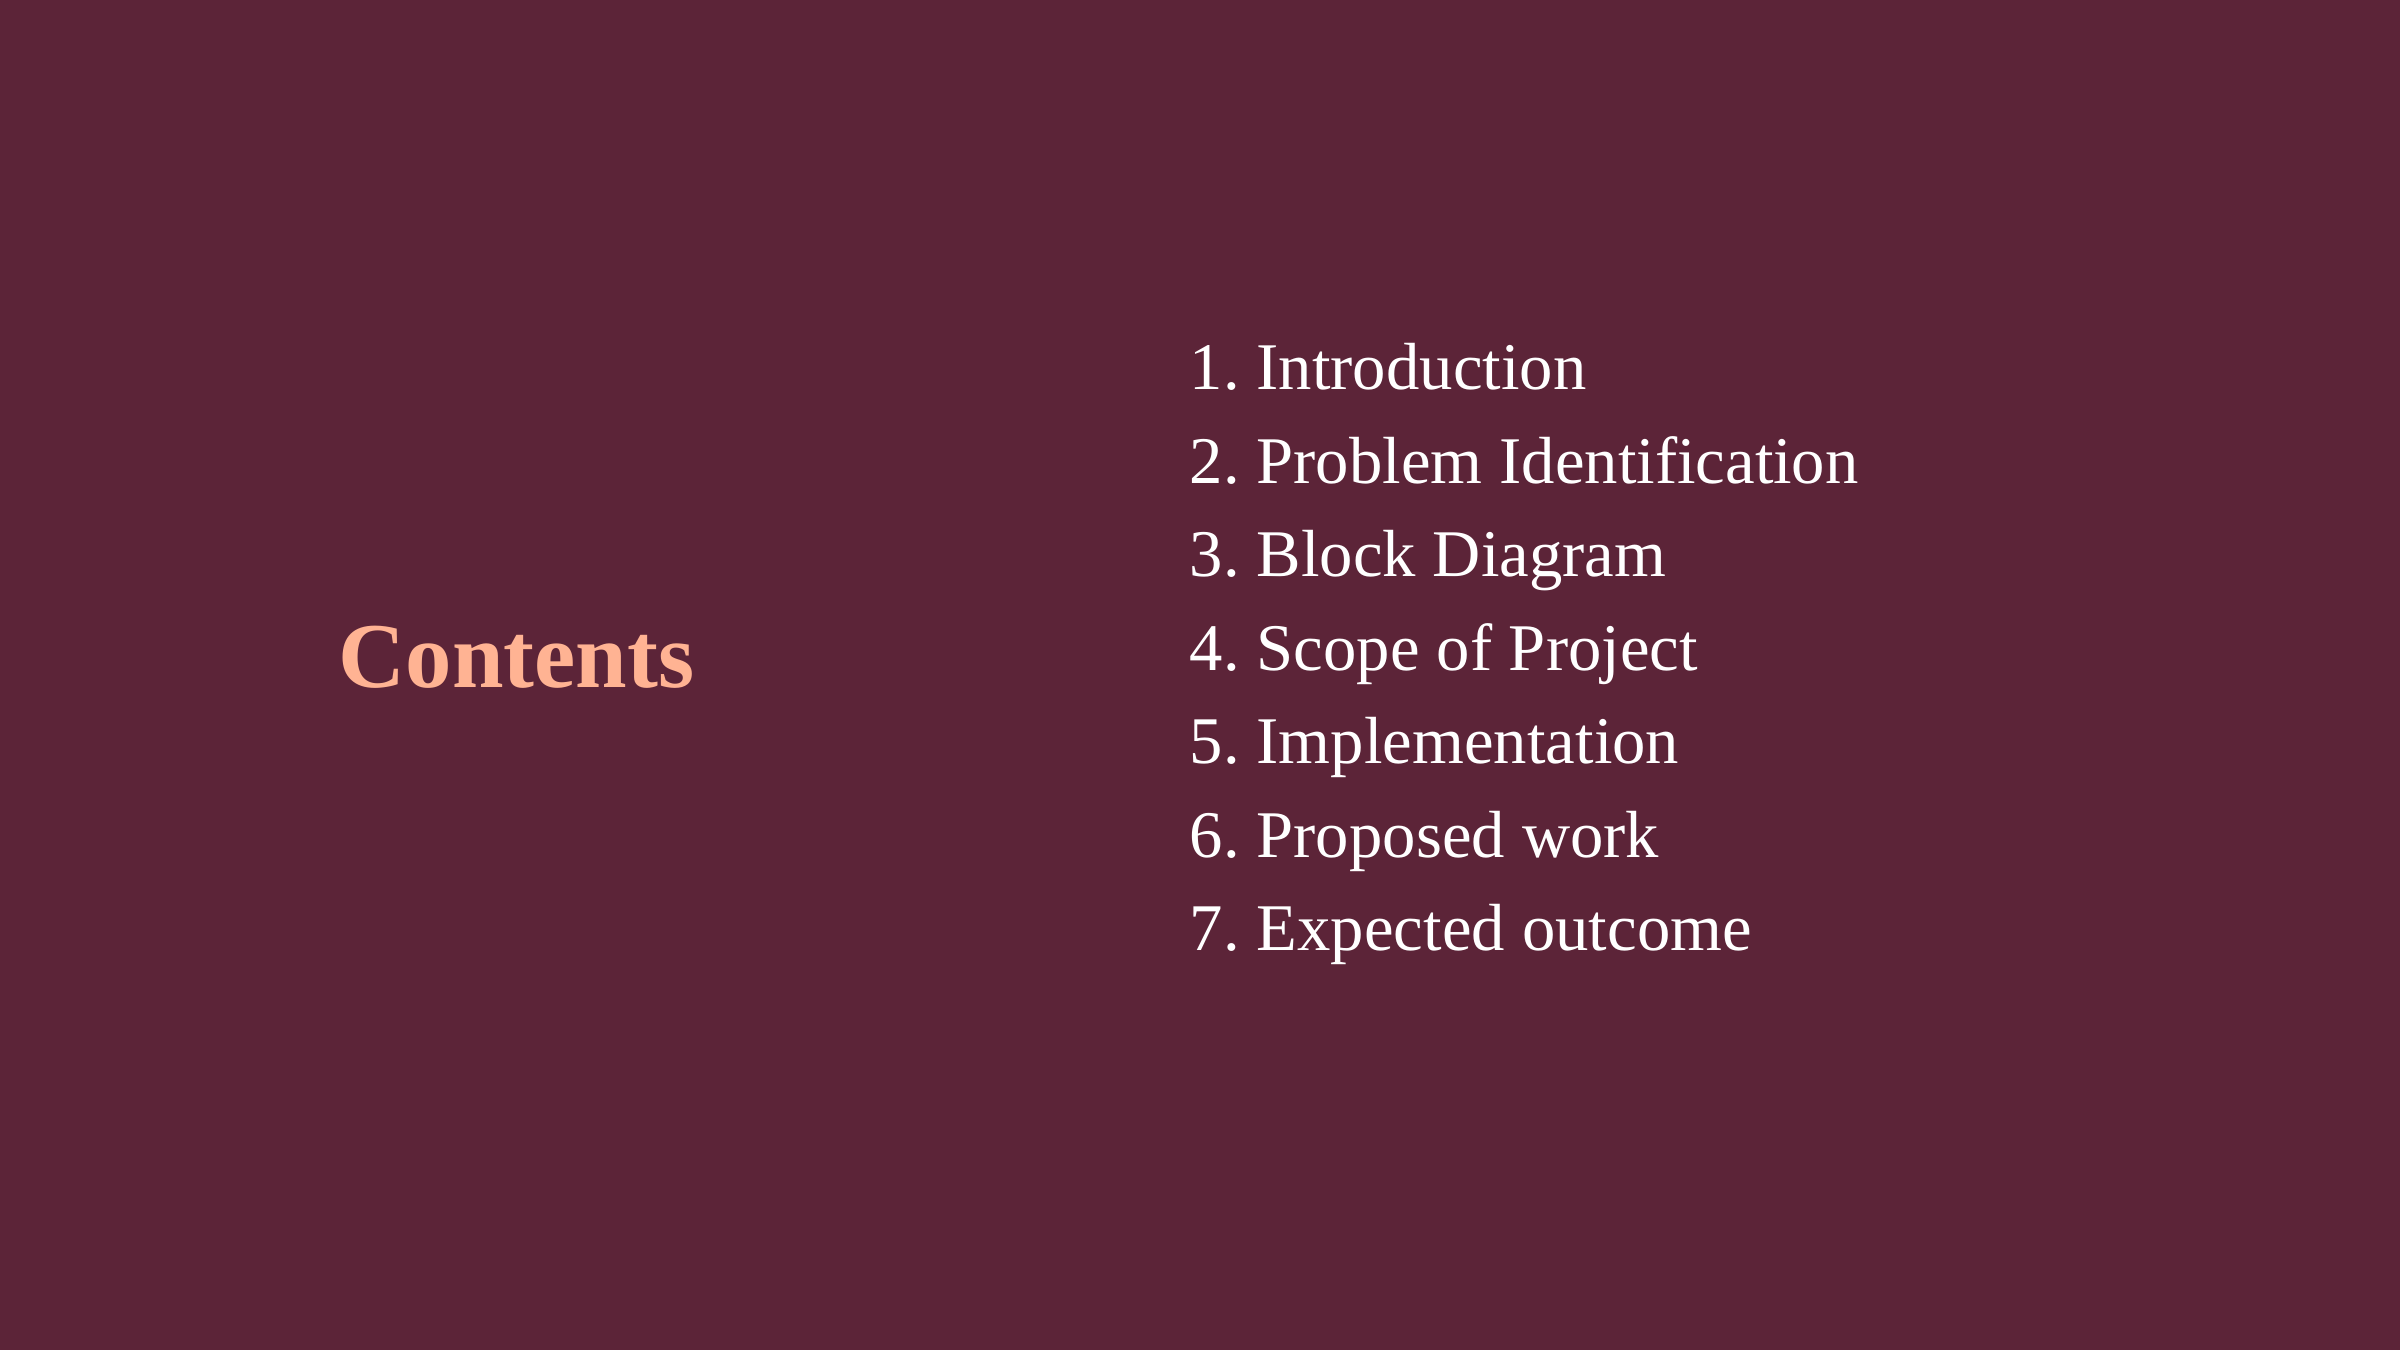

1. Introduction
2. Problem Identification
3. Block Diagram
4. Scope of Project
5. Implementation
6. Proposed work
7. Expected outcome
# Contents